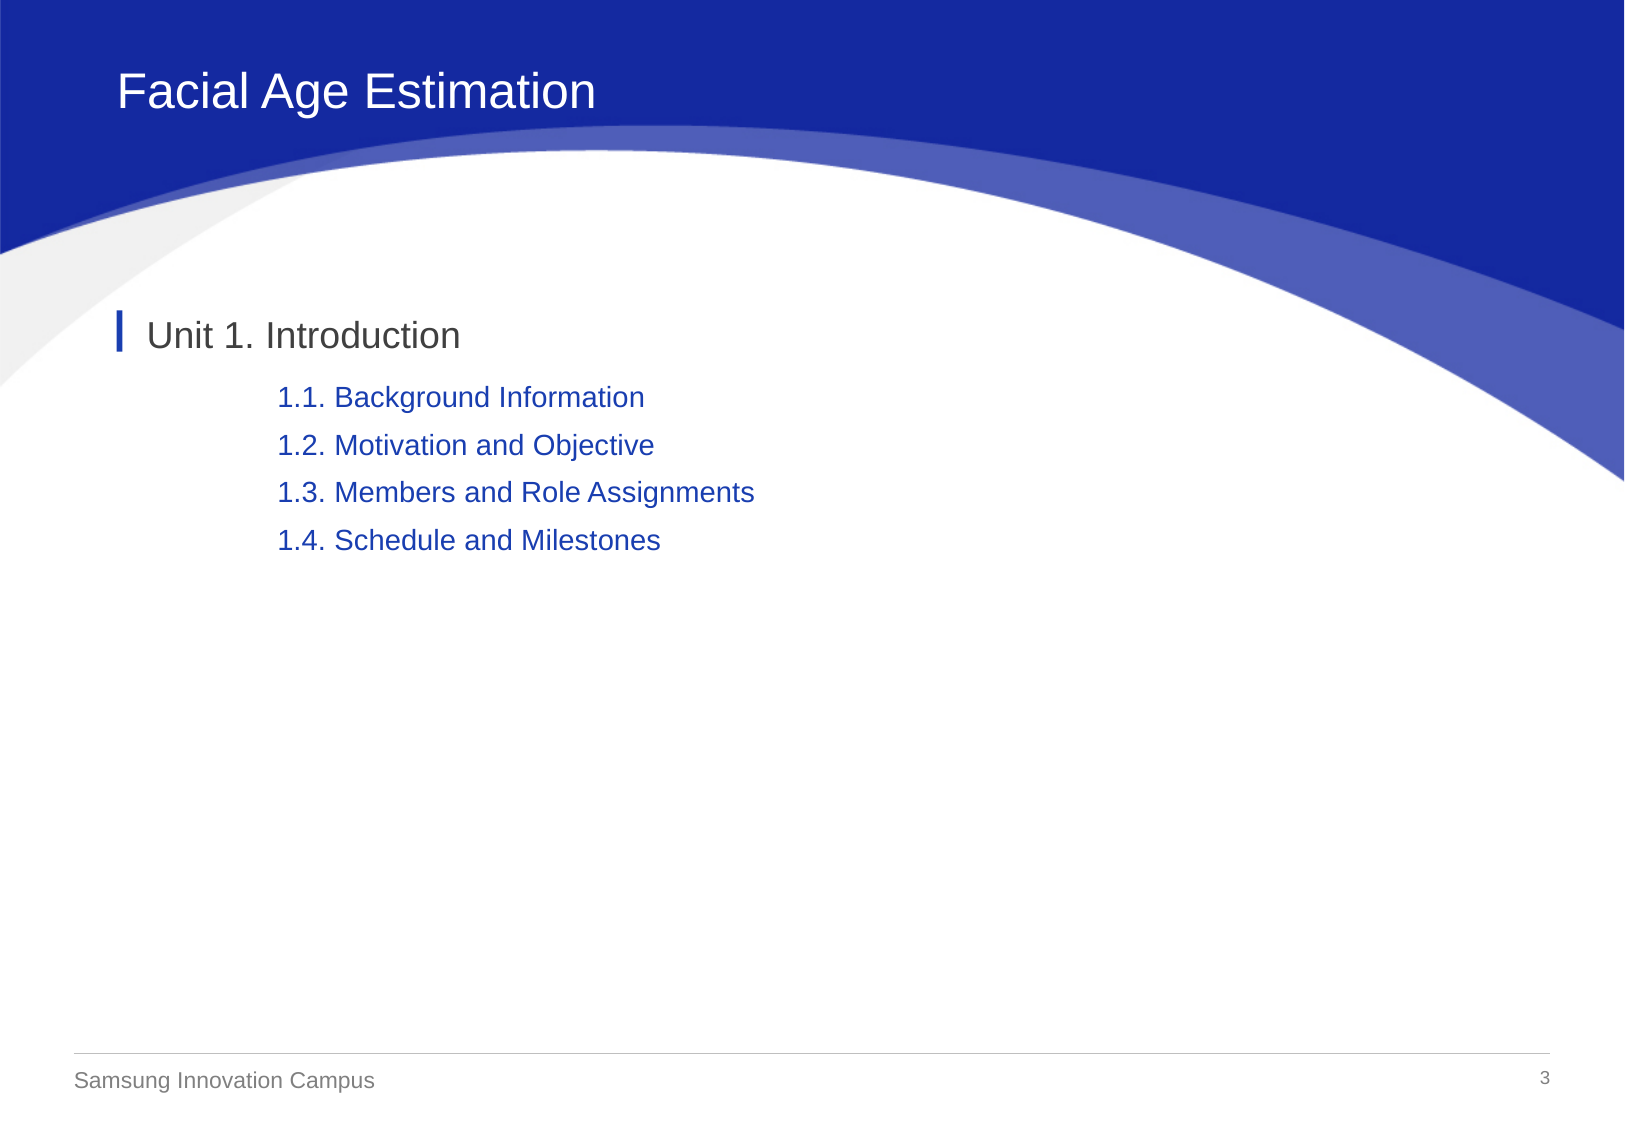

Facial Age Estimation

Unit 1. Introduction
1.1. Background Information
1.2. Motivation and Objective
1.3. Members and Role Assignments
1.4. Schedule and Milestones